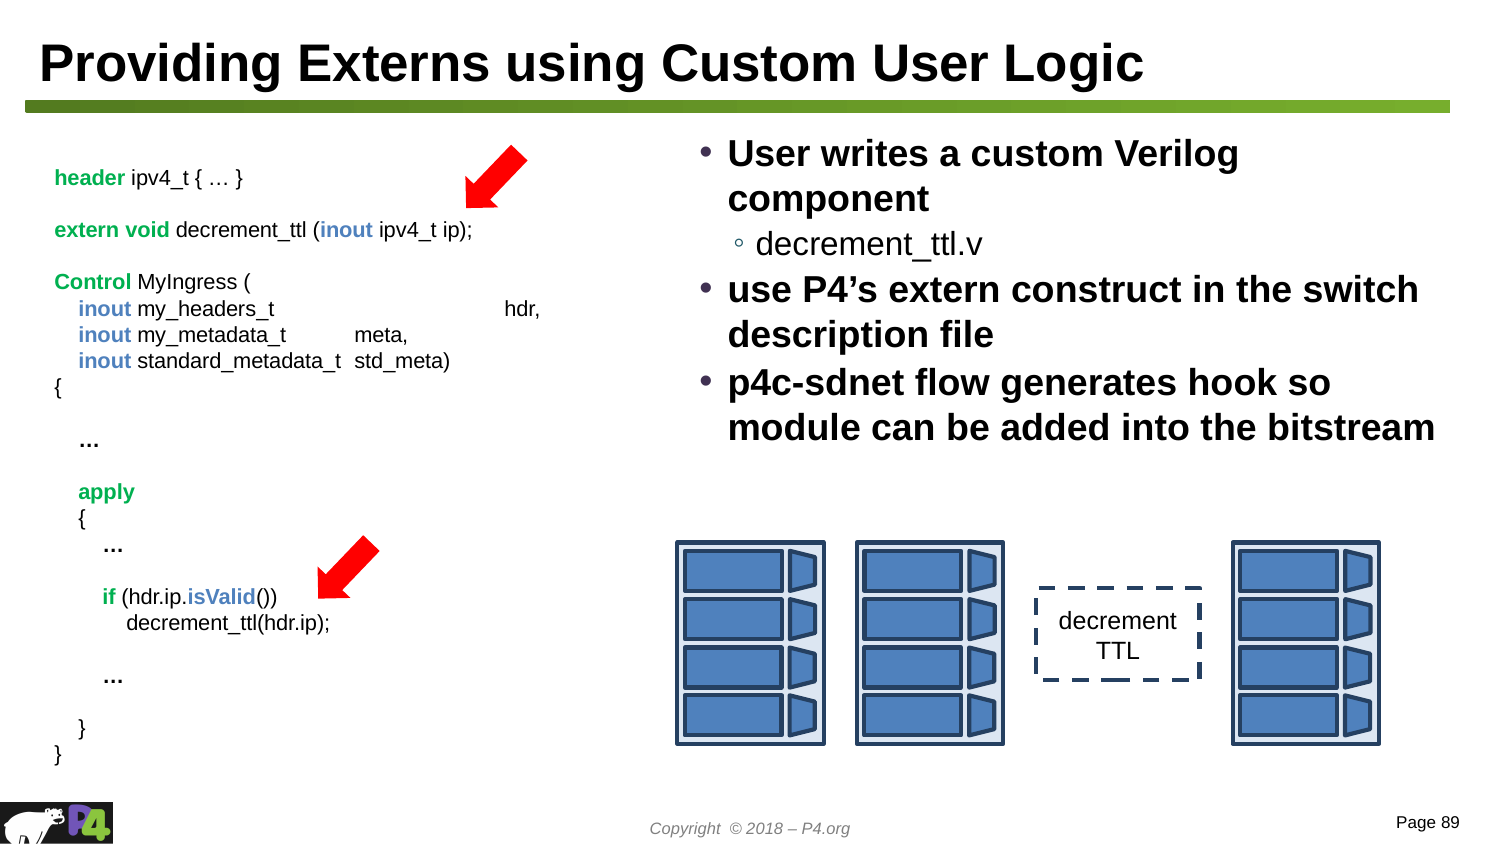

# Providing Externs using Custom User Logic

User writes a custom Verilog component
decrement_ttl.v
use P4’s extern construct in the switch description file
p4c-sdnet flow generates hook so module can be added into the bitstream

header ipv4_t { … }

extern void decrement_ttl (inout ipv4_t ip);

Control MyIngress (
    inout my_headers_t		hdr,
    inout my_metadata_t 	meta,
    inout standard_metadata_t	std_meta)
{

    …

    apply
    {
        …

        if (hdr.ip.isValid())
            decrement_ttl(hdr.ip);

        …

    }
}

decrement
TTL

Page 89